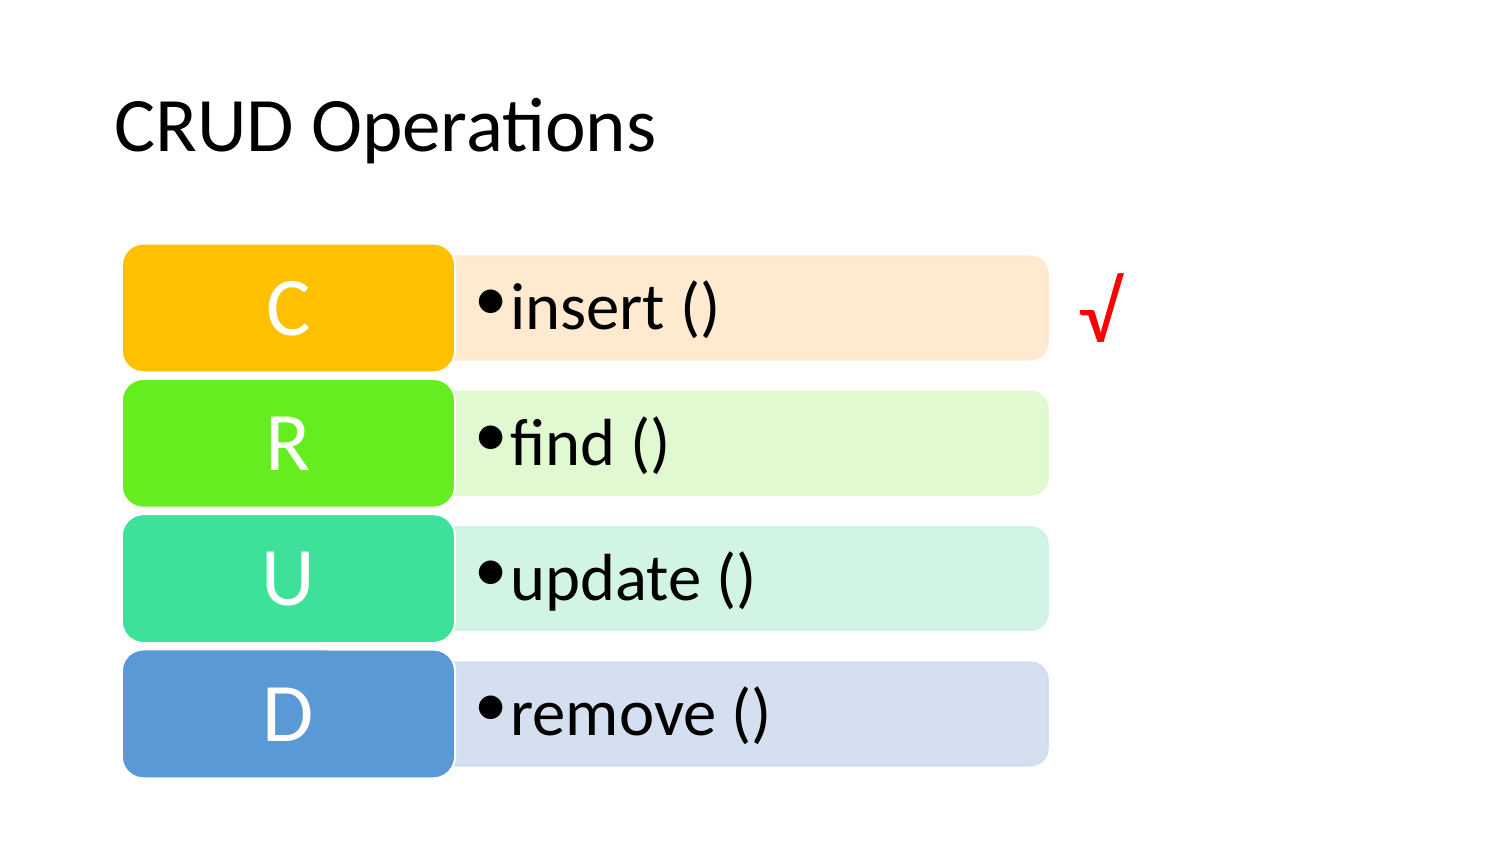

# CRUD Operations

C
insert ()

R
find ()

U
update ()

D
remove ()
√